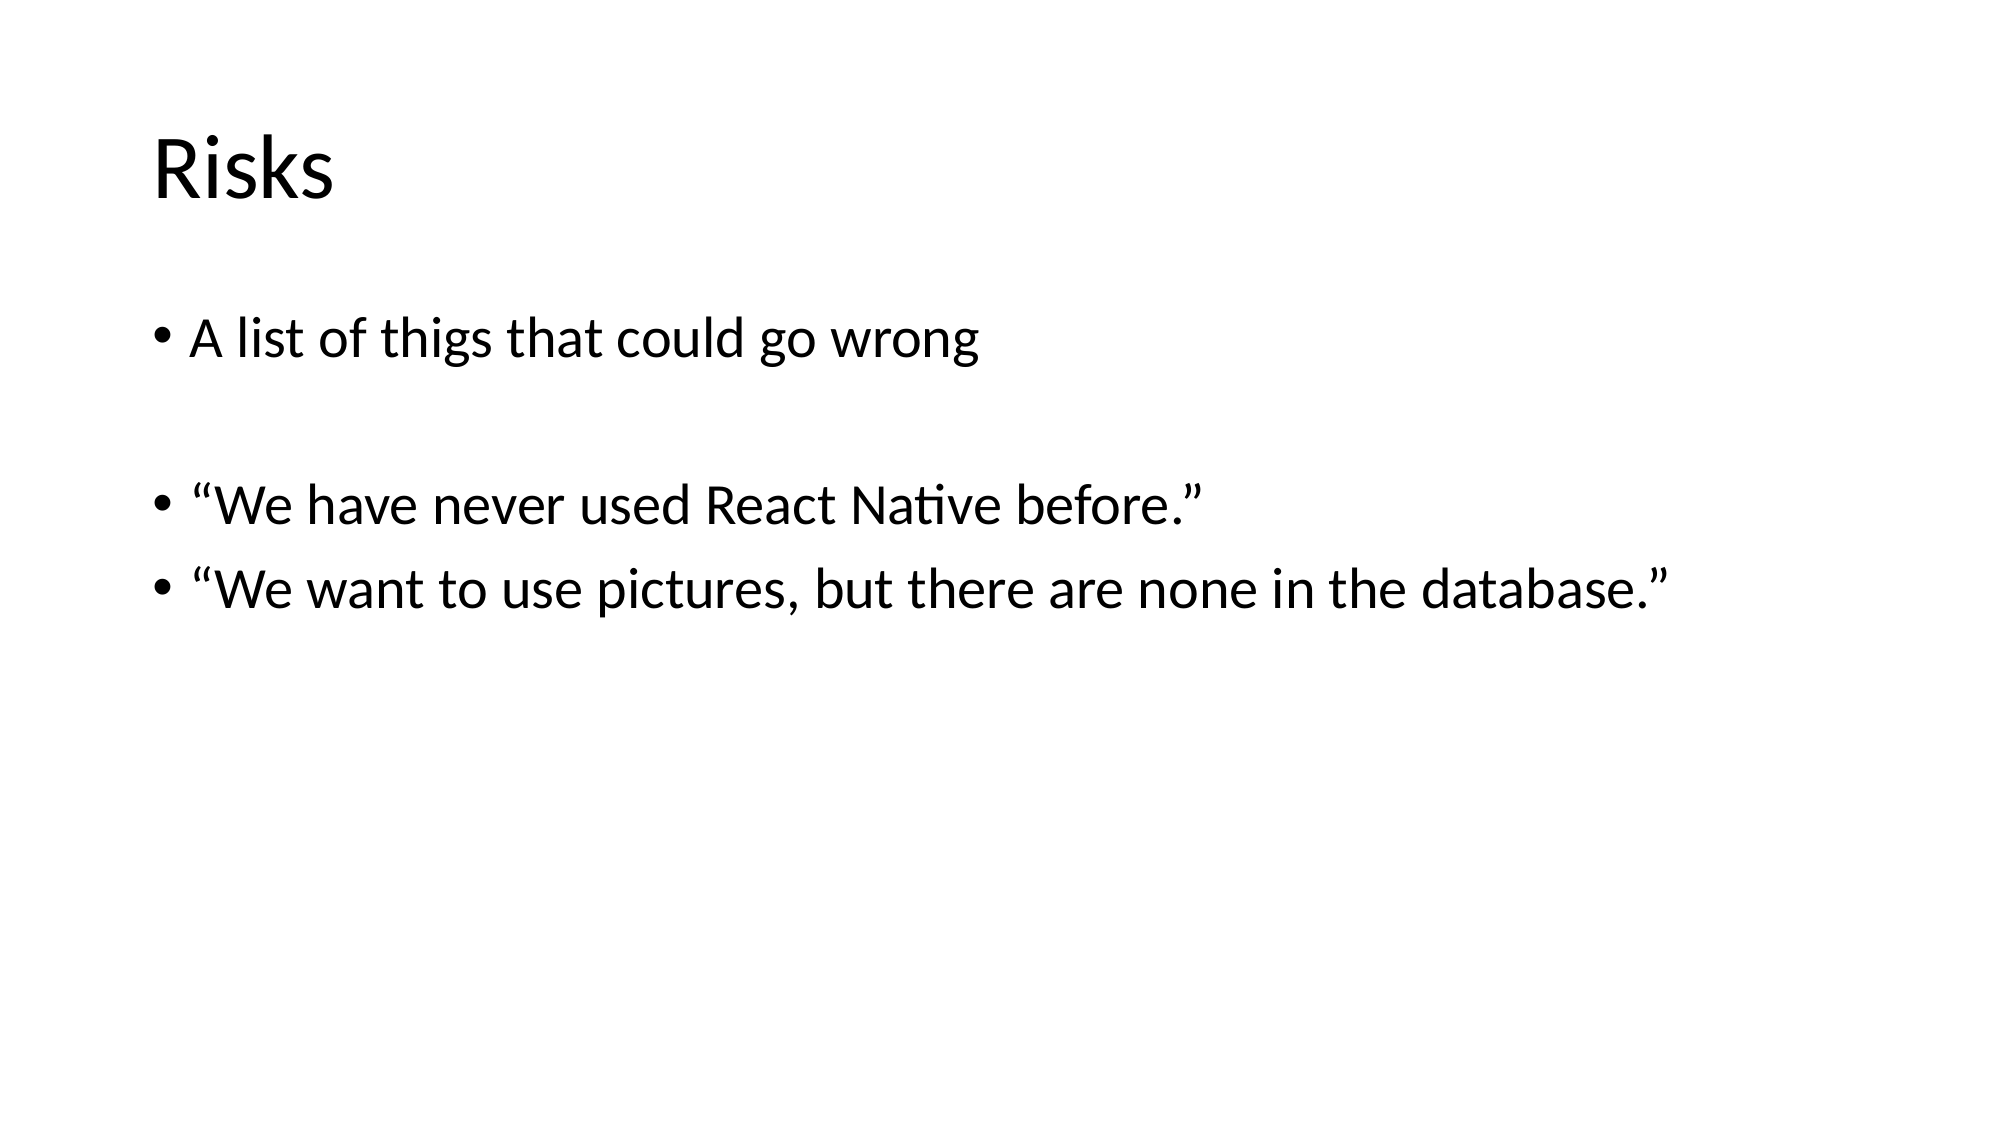

# Risks
A list of thigs that could go wrong

“We have never used React Native before.”
“We want to use pictures, but there are none in the database.”